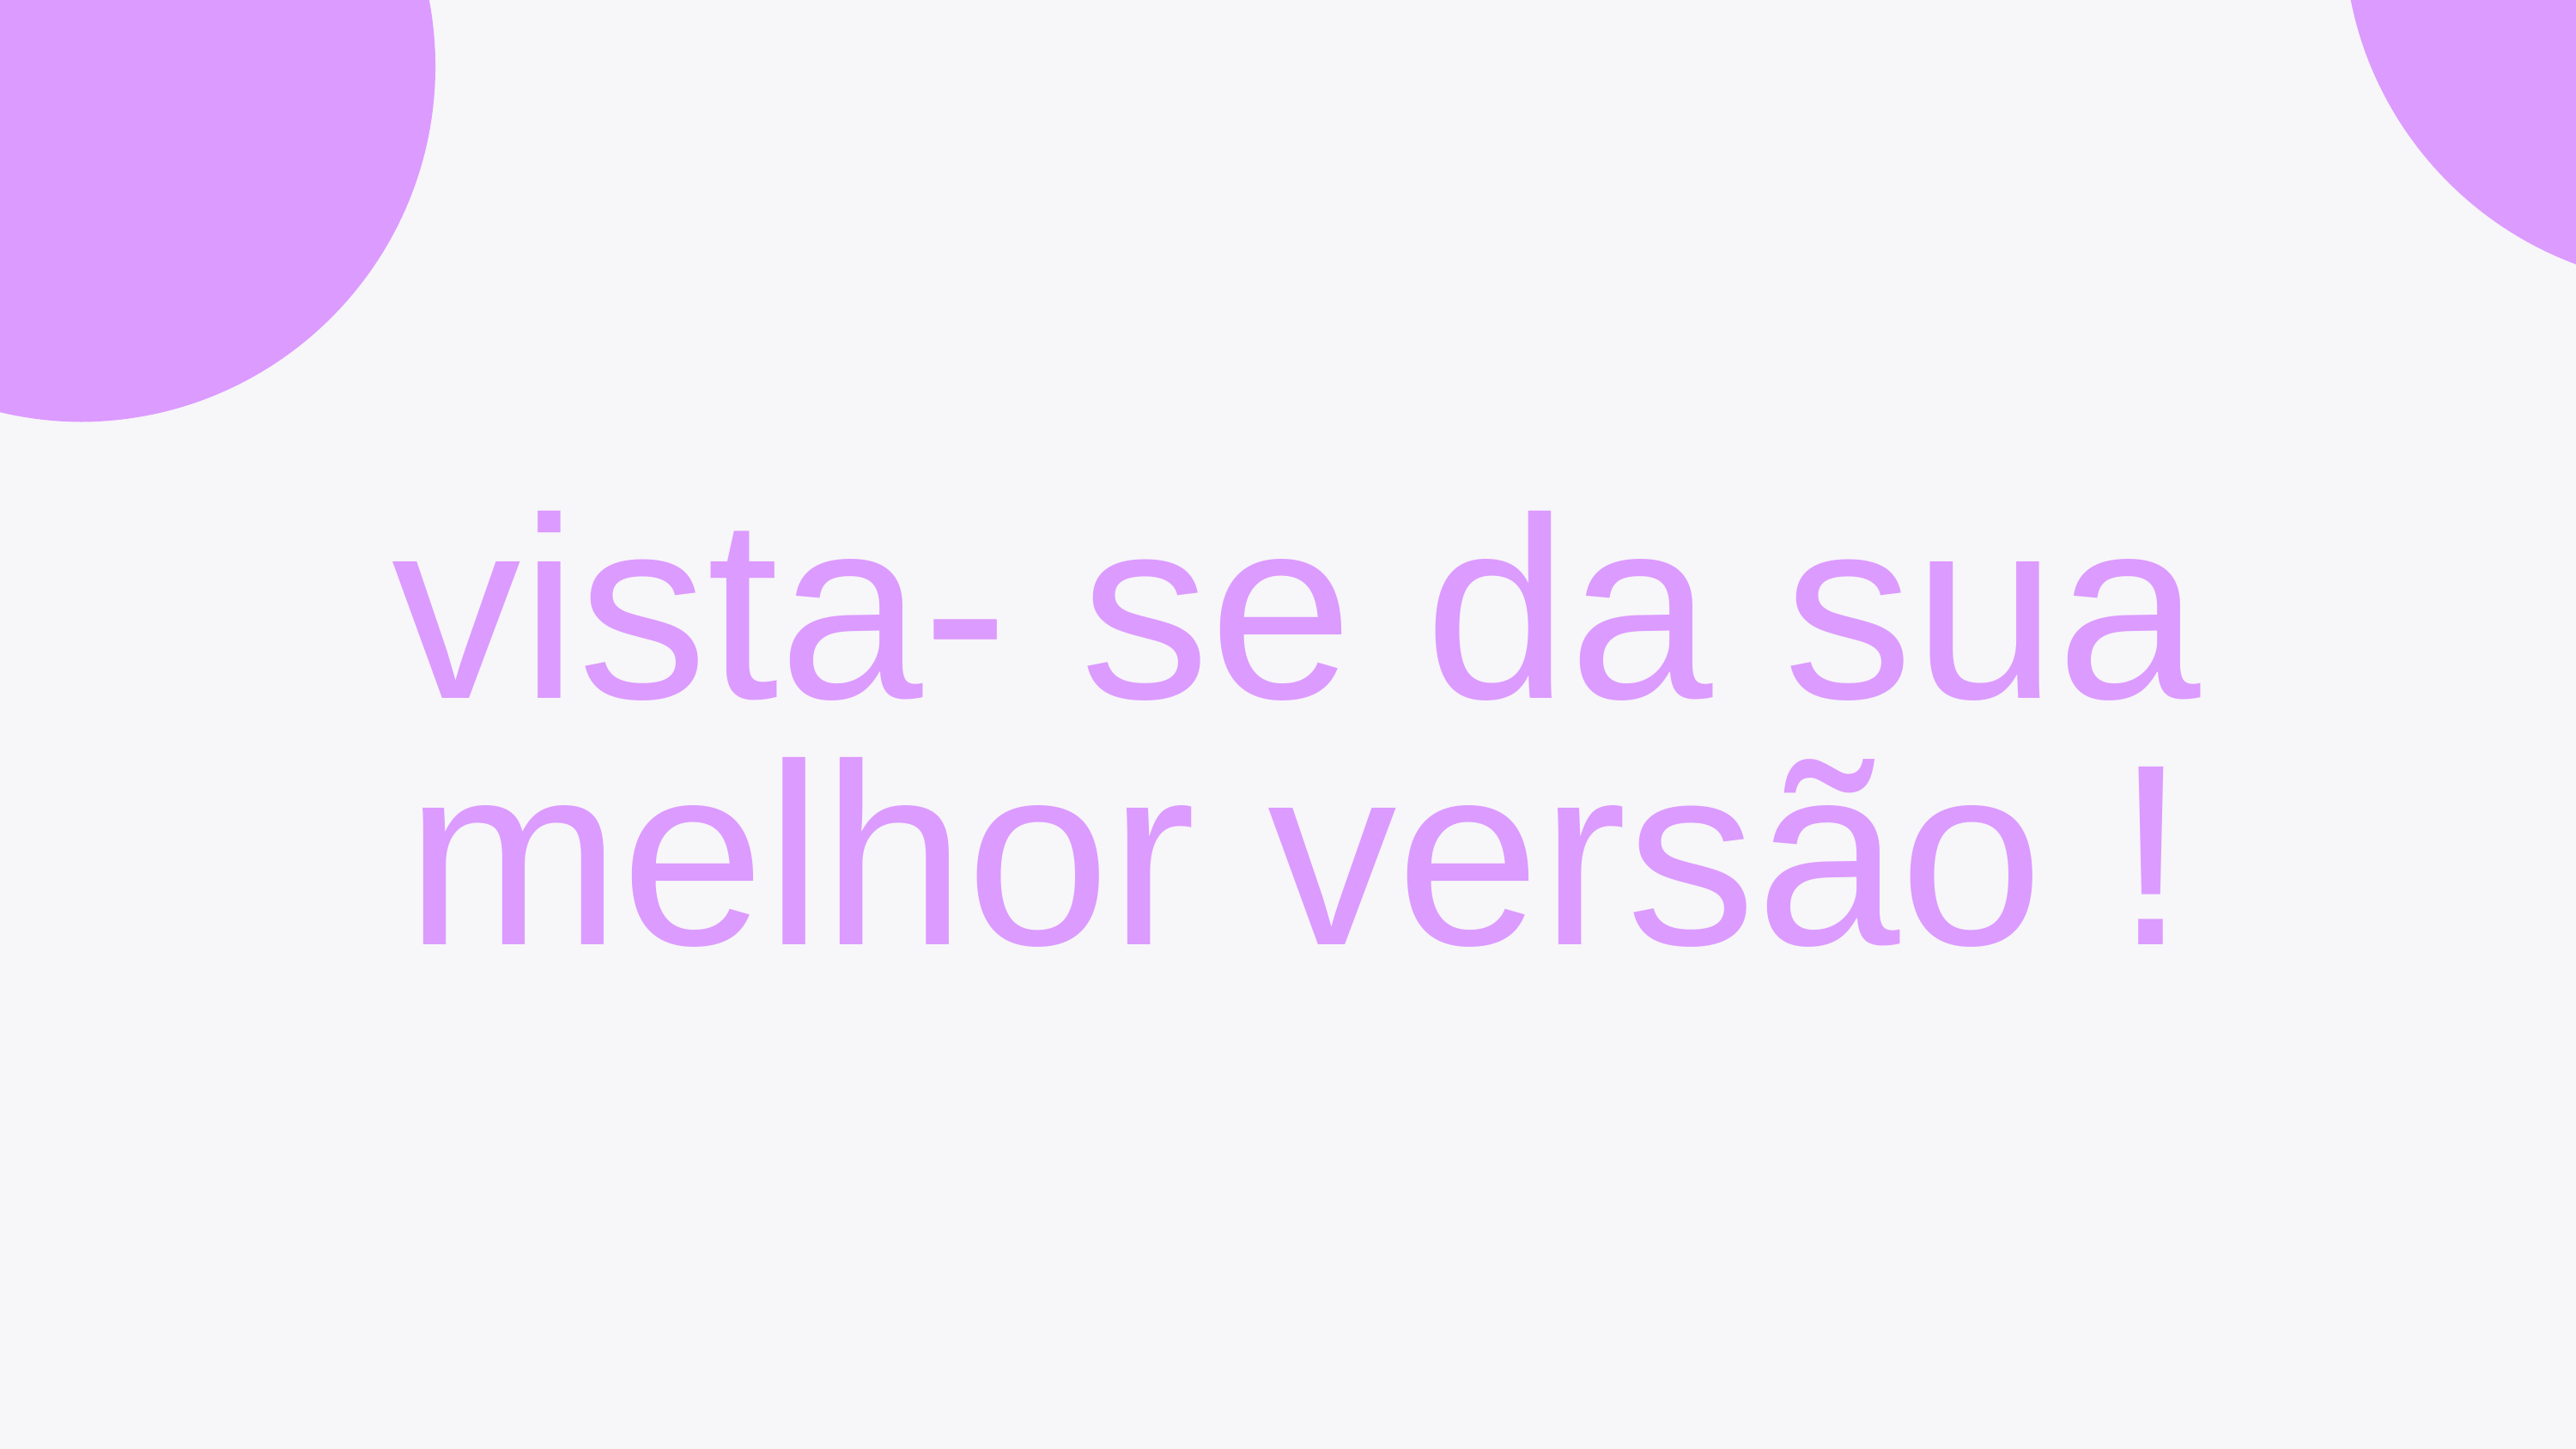

vista- se da sua melhor versão !